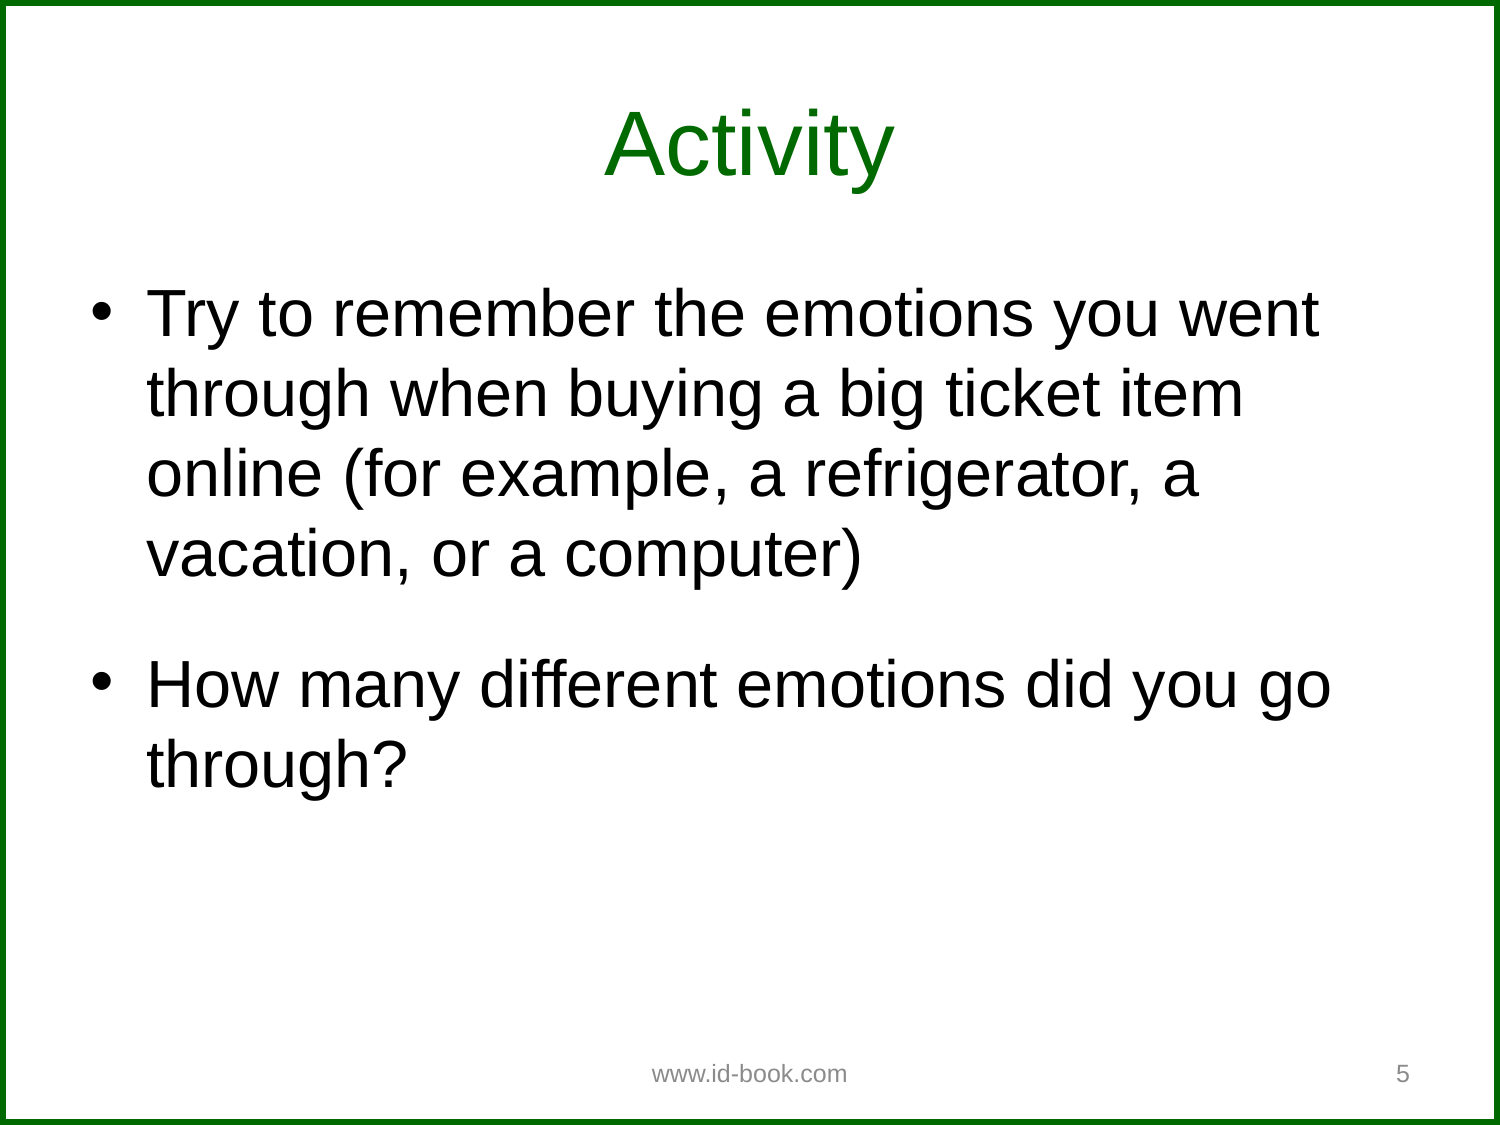

Activity
Try to remember the emotions you went through when buying a big ticket item online (for example, a refrigerator, a vacation, or a computer)
How many different emotions did you go through?

www.id-book.com
5